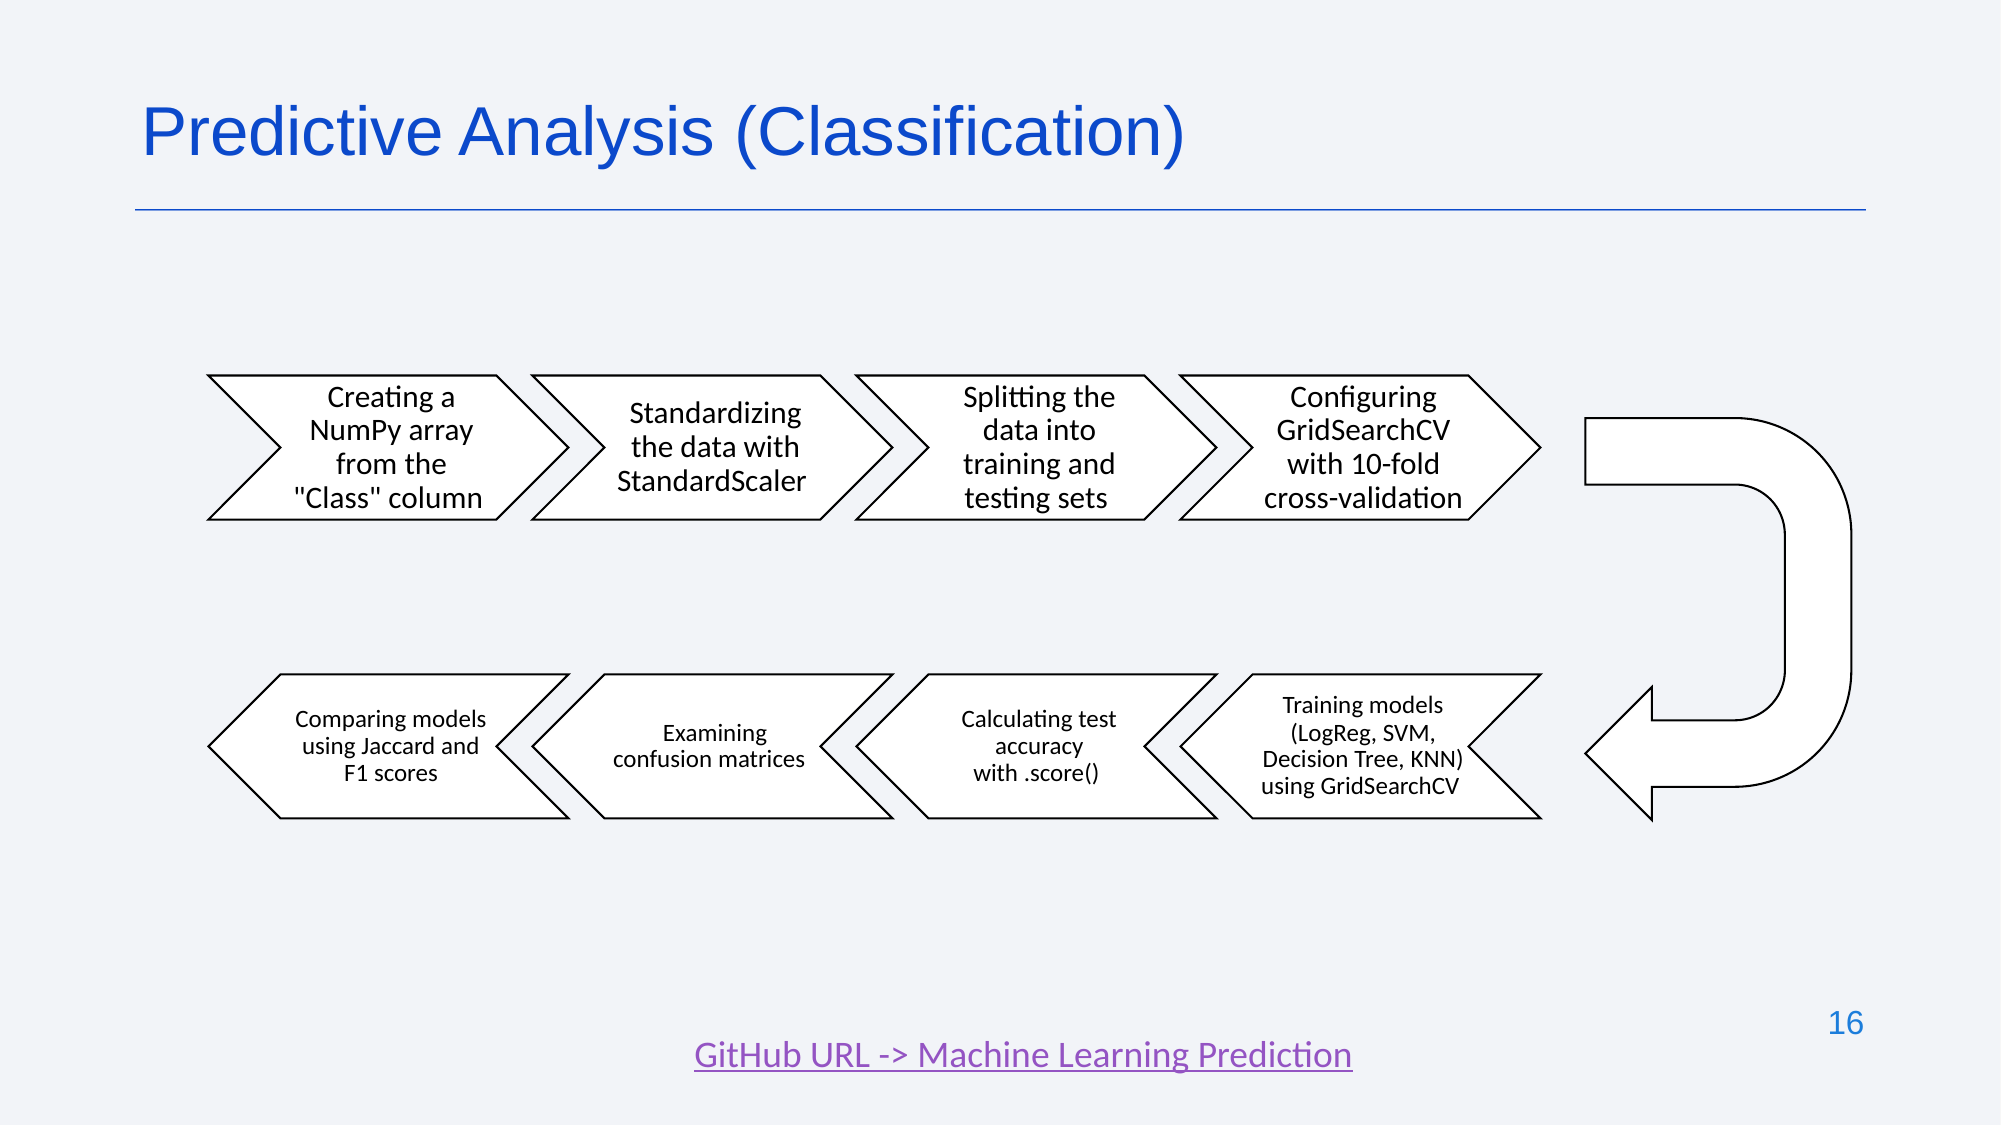

Predictive Analysis (Classification)
Creating a NumPy array from the "Class" column
Standardizing the data with StandardScaler
Splitting the data into training and testing sets
Configuring GridSearchCV with 10-fold cross-validation

Training models (LogReg, SVM, Decision Tree, KNN) using GridSearchCV
Calculating test accuracy with .score()
Examining confusion matrices
Comparing models using Jaccard and F1 scores
16
GitHub URL -> Machine Learning Prediction